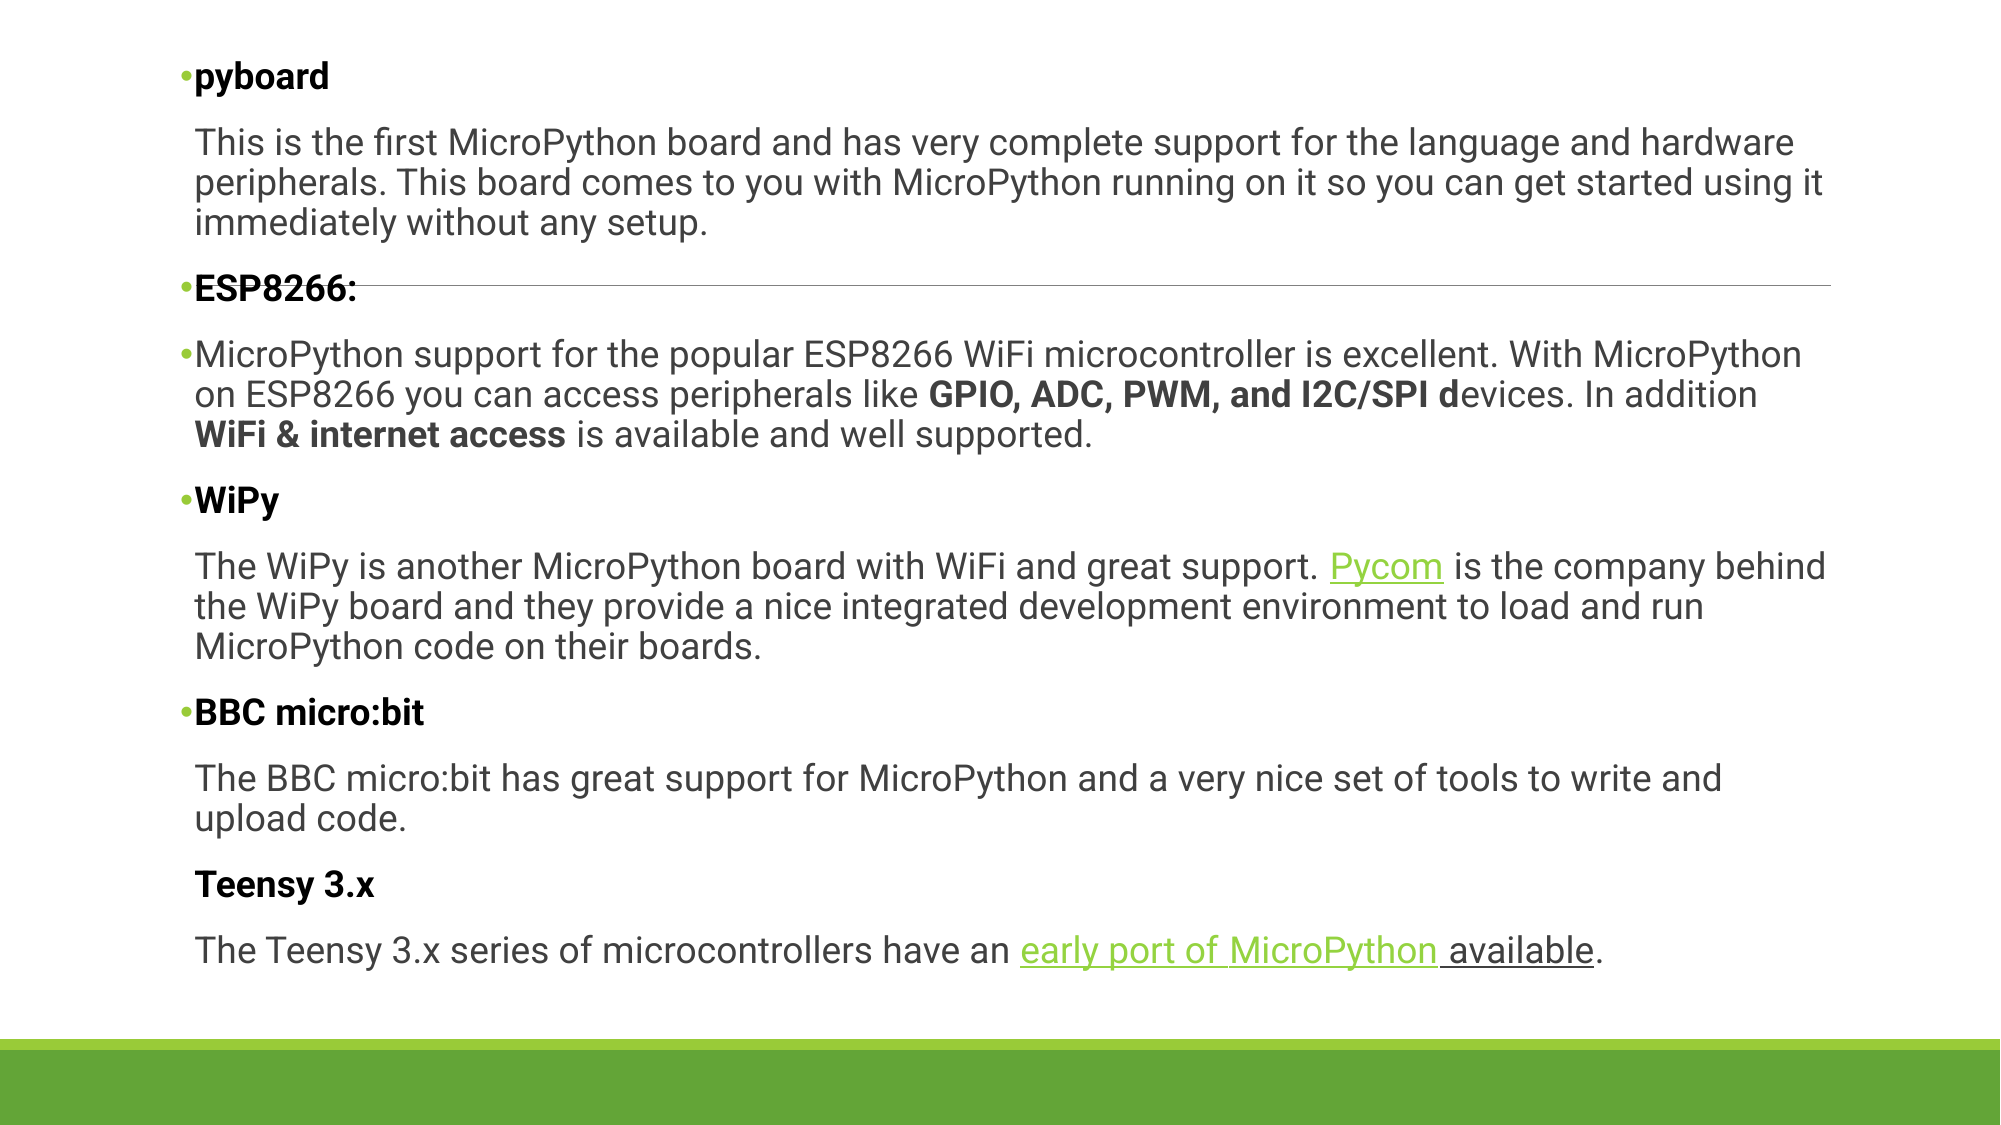

pyboard
This is the first MicroPython board and has very complete support for the language and hardware peripherals. This board comes to you with MicroPython running on it so you can get started using it immediately without any setup.
ESP8266:
MicroPython support for the popular ESP8266 WiFi microcontroller is excellent. With MicroPython on ESP8266 you can access peripherals like GPIO, ADC, PWM, and I2C/SPI devices. In addition WiFi & internet access is available and well supported.
WiPy
The WiPy is another MicroPython board with WiFi and great support. Pycom is the company behind the WiPy board and they provide a nice integrated development environment to load and run MicroPython code on their boards.
BBC micro:bit
The BBC micro:bit has great support for MicroPython and a very nice set of tools to write and upload code.
Teensy 3.x
The Teensy 3.x series of microcontrollers have an early port of MicroPython available.